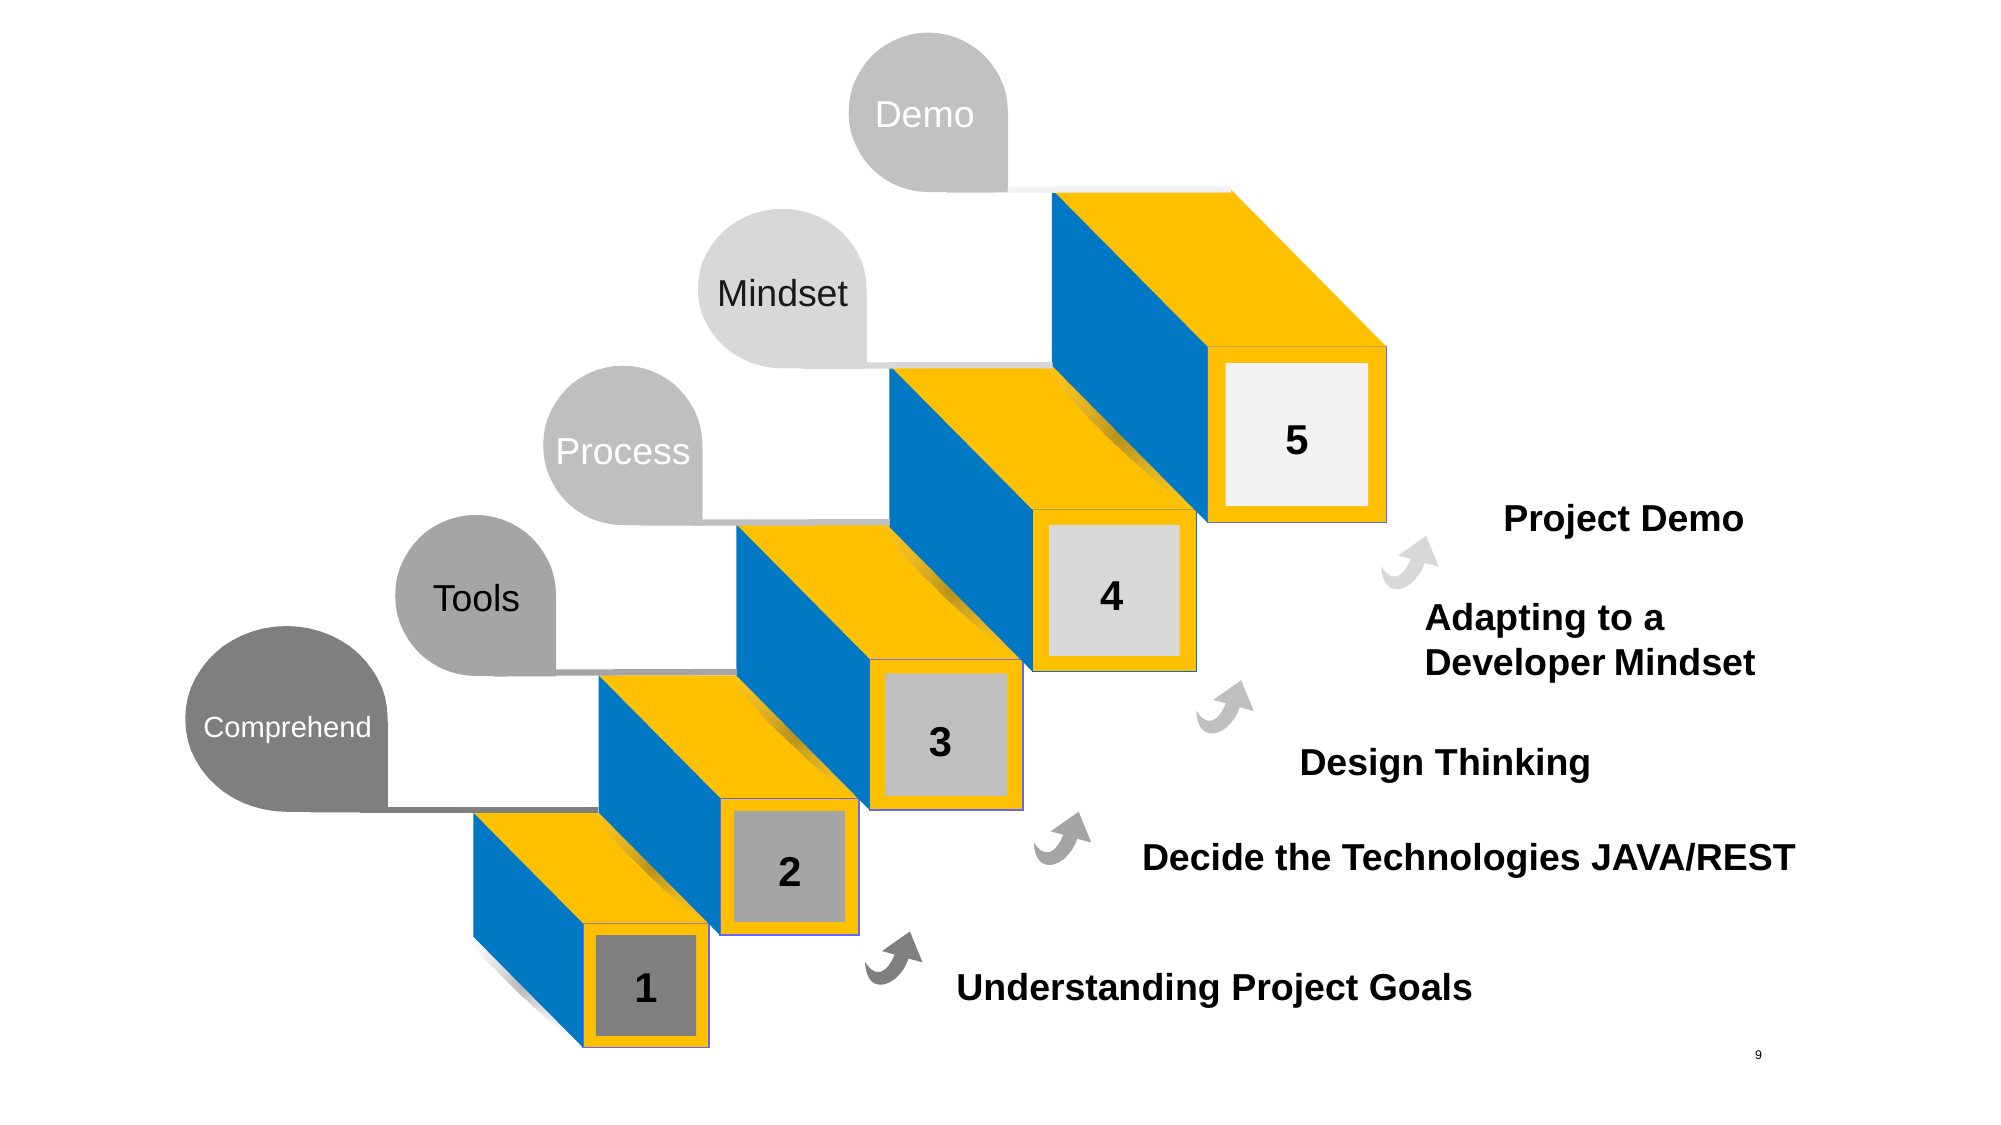

Demo

Mindset

5
Process
Project Demo

4
Tools
Adapting to a
Developer Mindset

Comprehend
3
Design Thinking

Decide the Technologies JAVA/REST
2

1
Understanding Project Goals
9